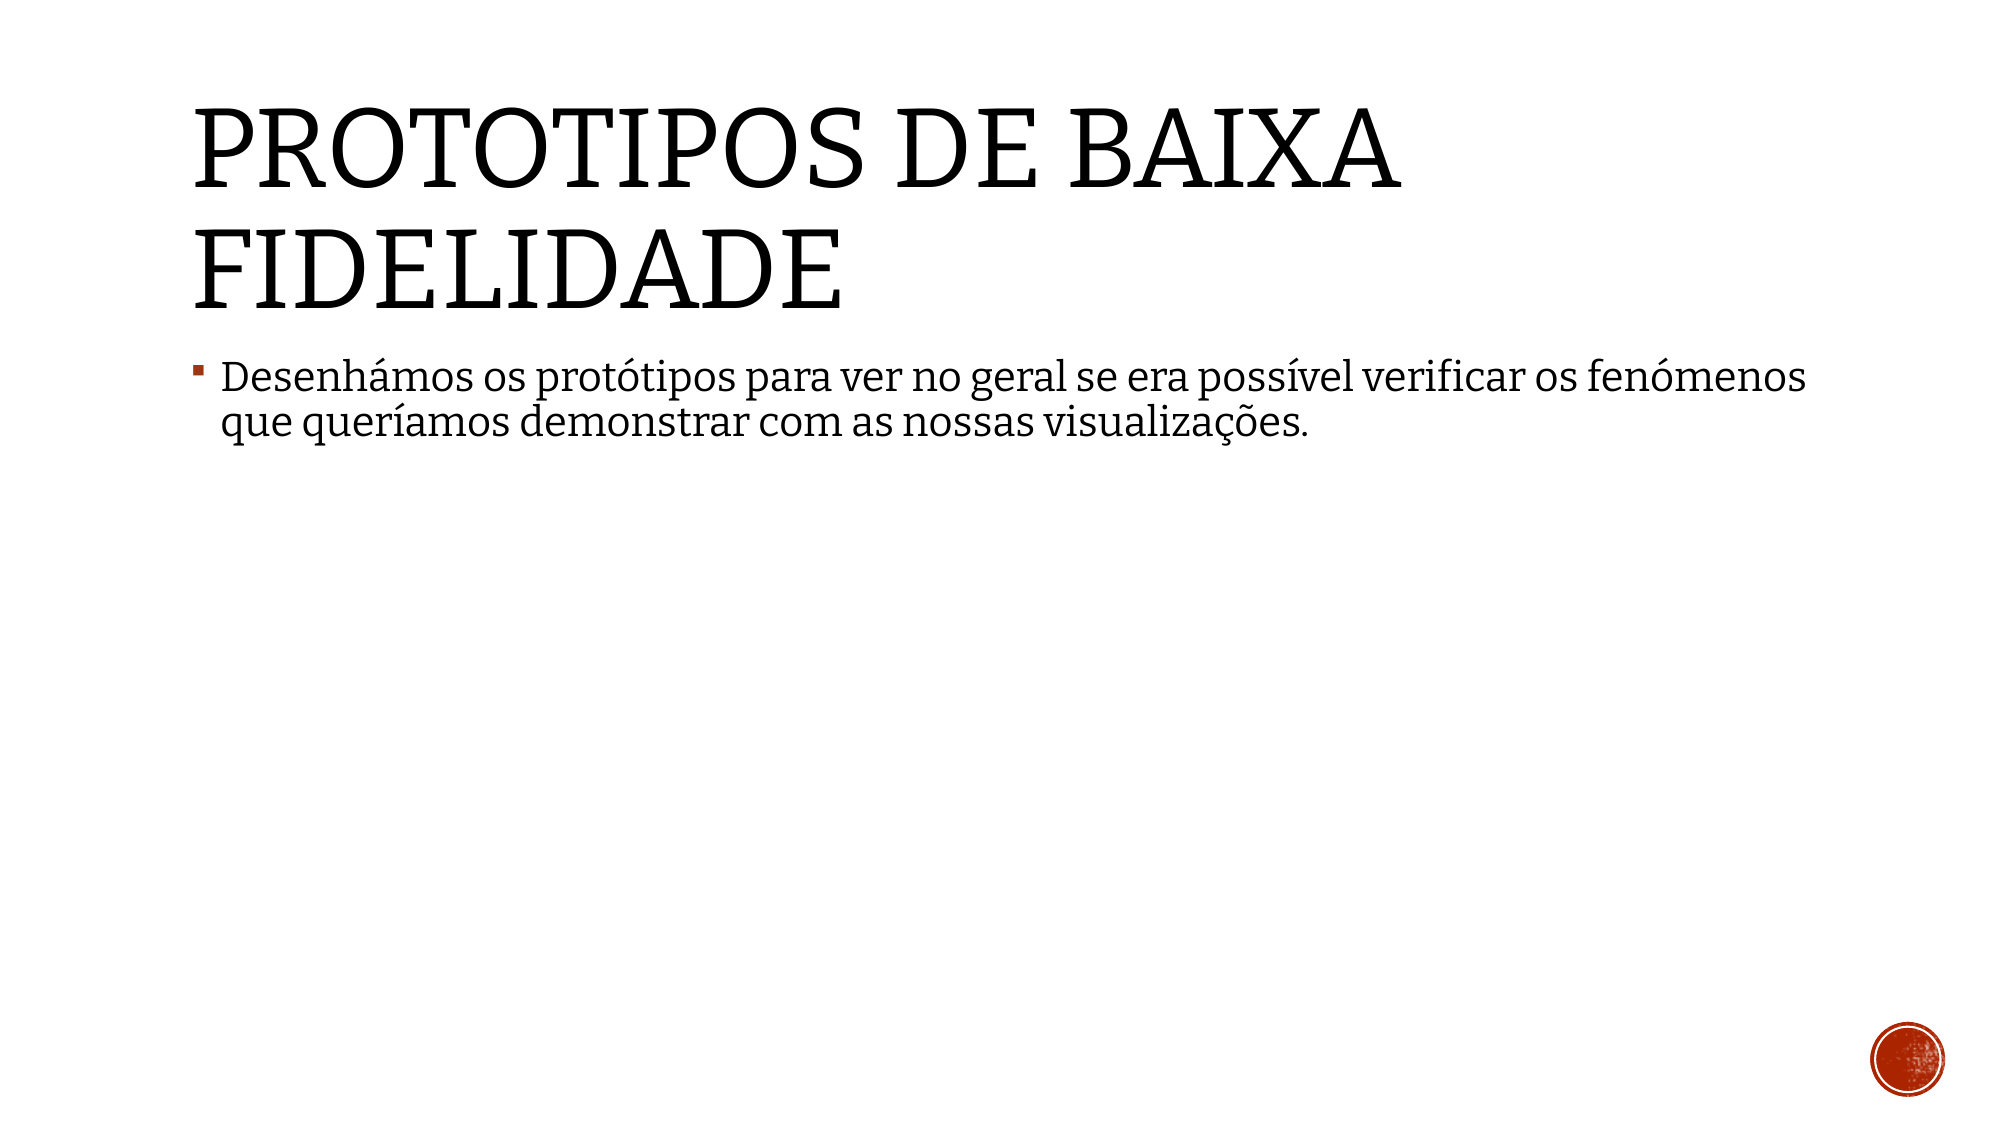

# Prototipos de baixa fidelidade
Desenhámos os protótipos para ver no geral se era possível verificar os fenómenos que queríamos demonstrar com as nossas visualizações.